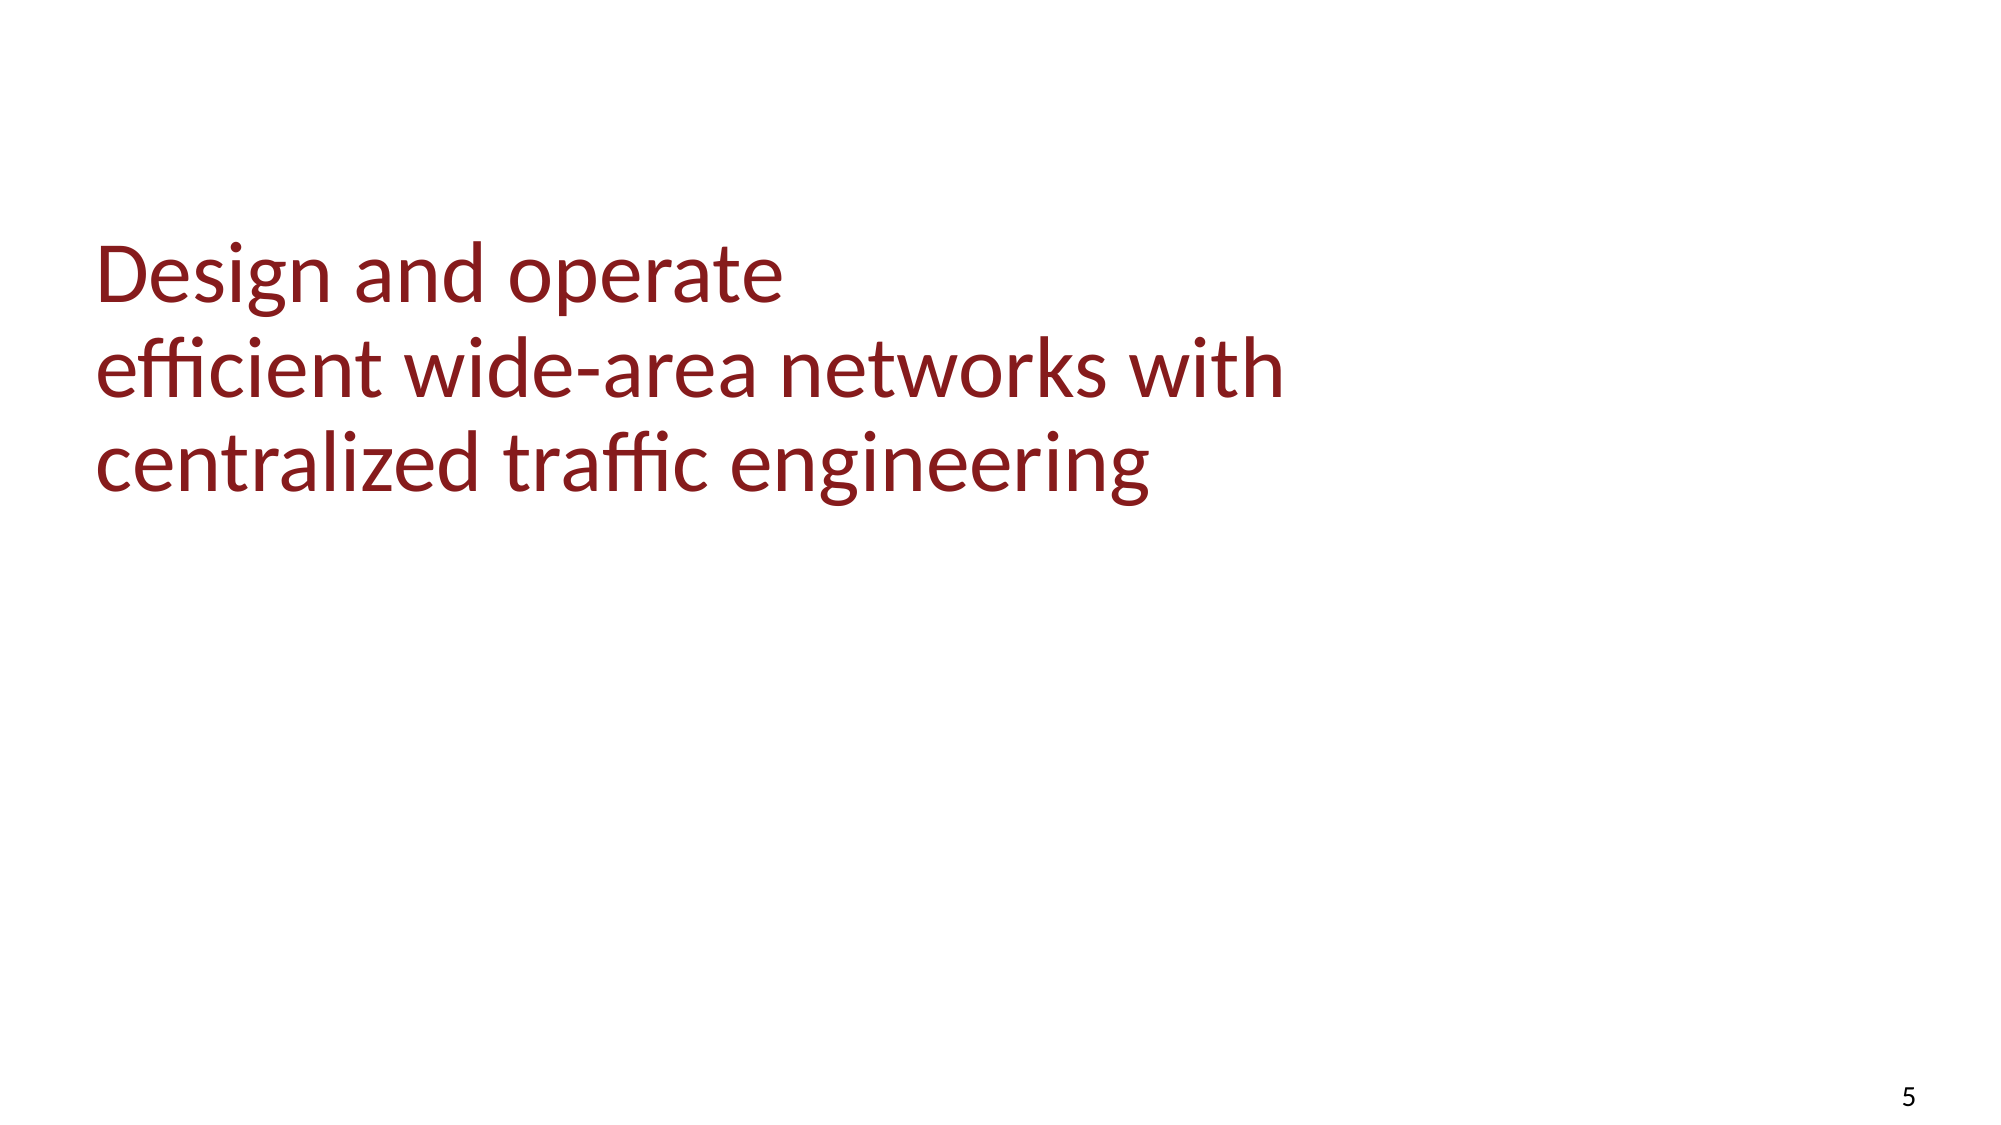

# Design and operate efficient wide-area networks with centralized traffic engineering
5